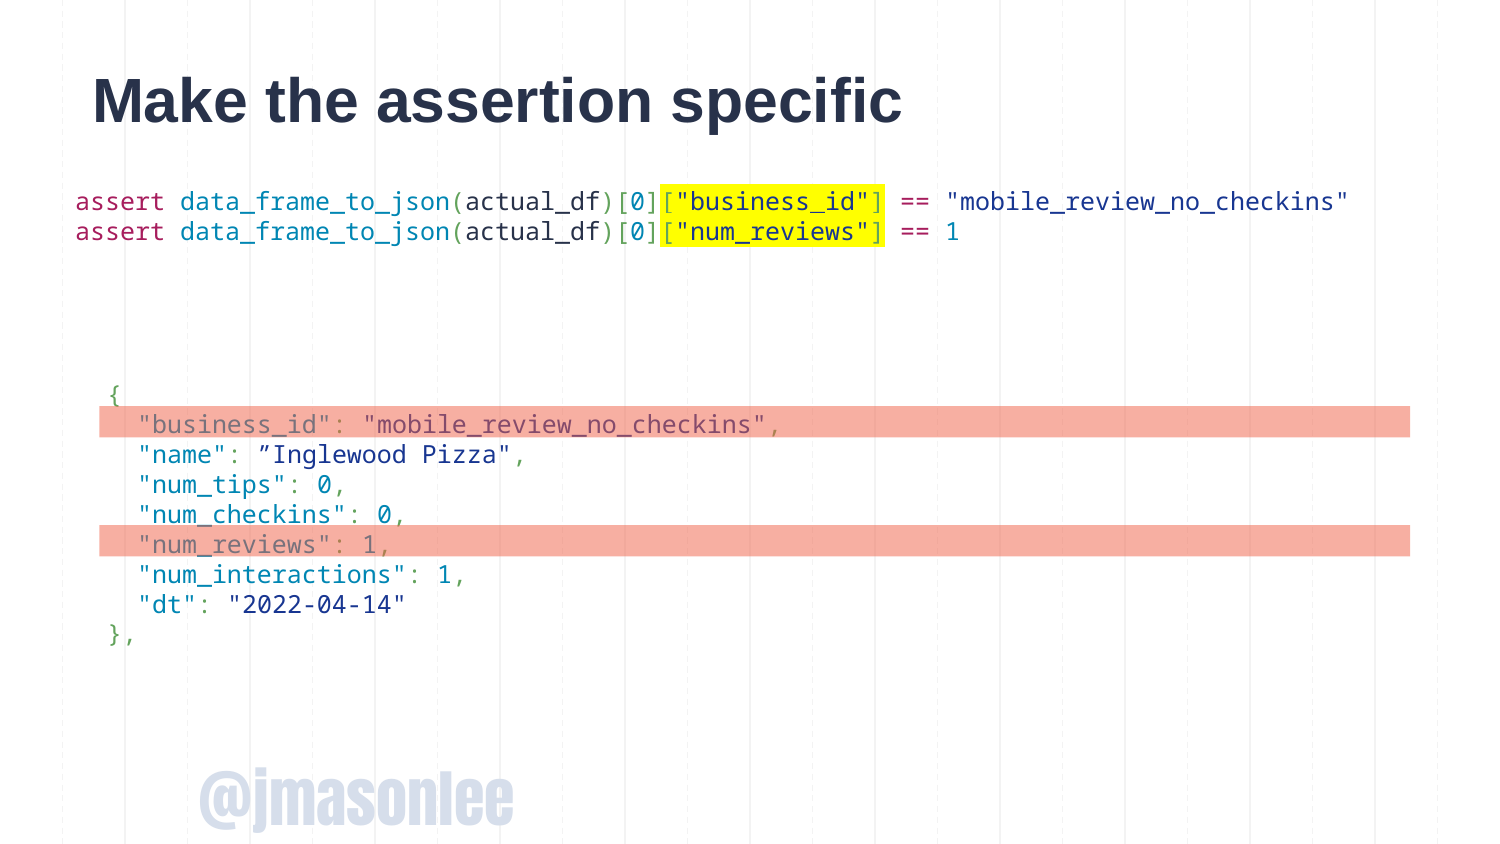

# Make the assertion specific

 assert data_frame_to_json(actual_df)[0]["business_id"] == "mobile_review_no_checkins"
 assert data_frame_to_json(actual_df)[0]["num_reviews"] == 1
{
  "business_id": "mobile_review_no_checkins",
  "name": ”Inglewood Pizza",
  "num_tips": 0,
  "num_checkins": 0,
  "num_reviews": 1,
  "num_interactions": 1,
  "dt": "2022-04-14"
},

@jmasonlee
73